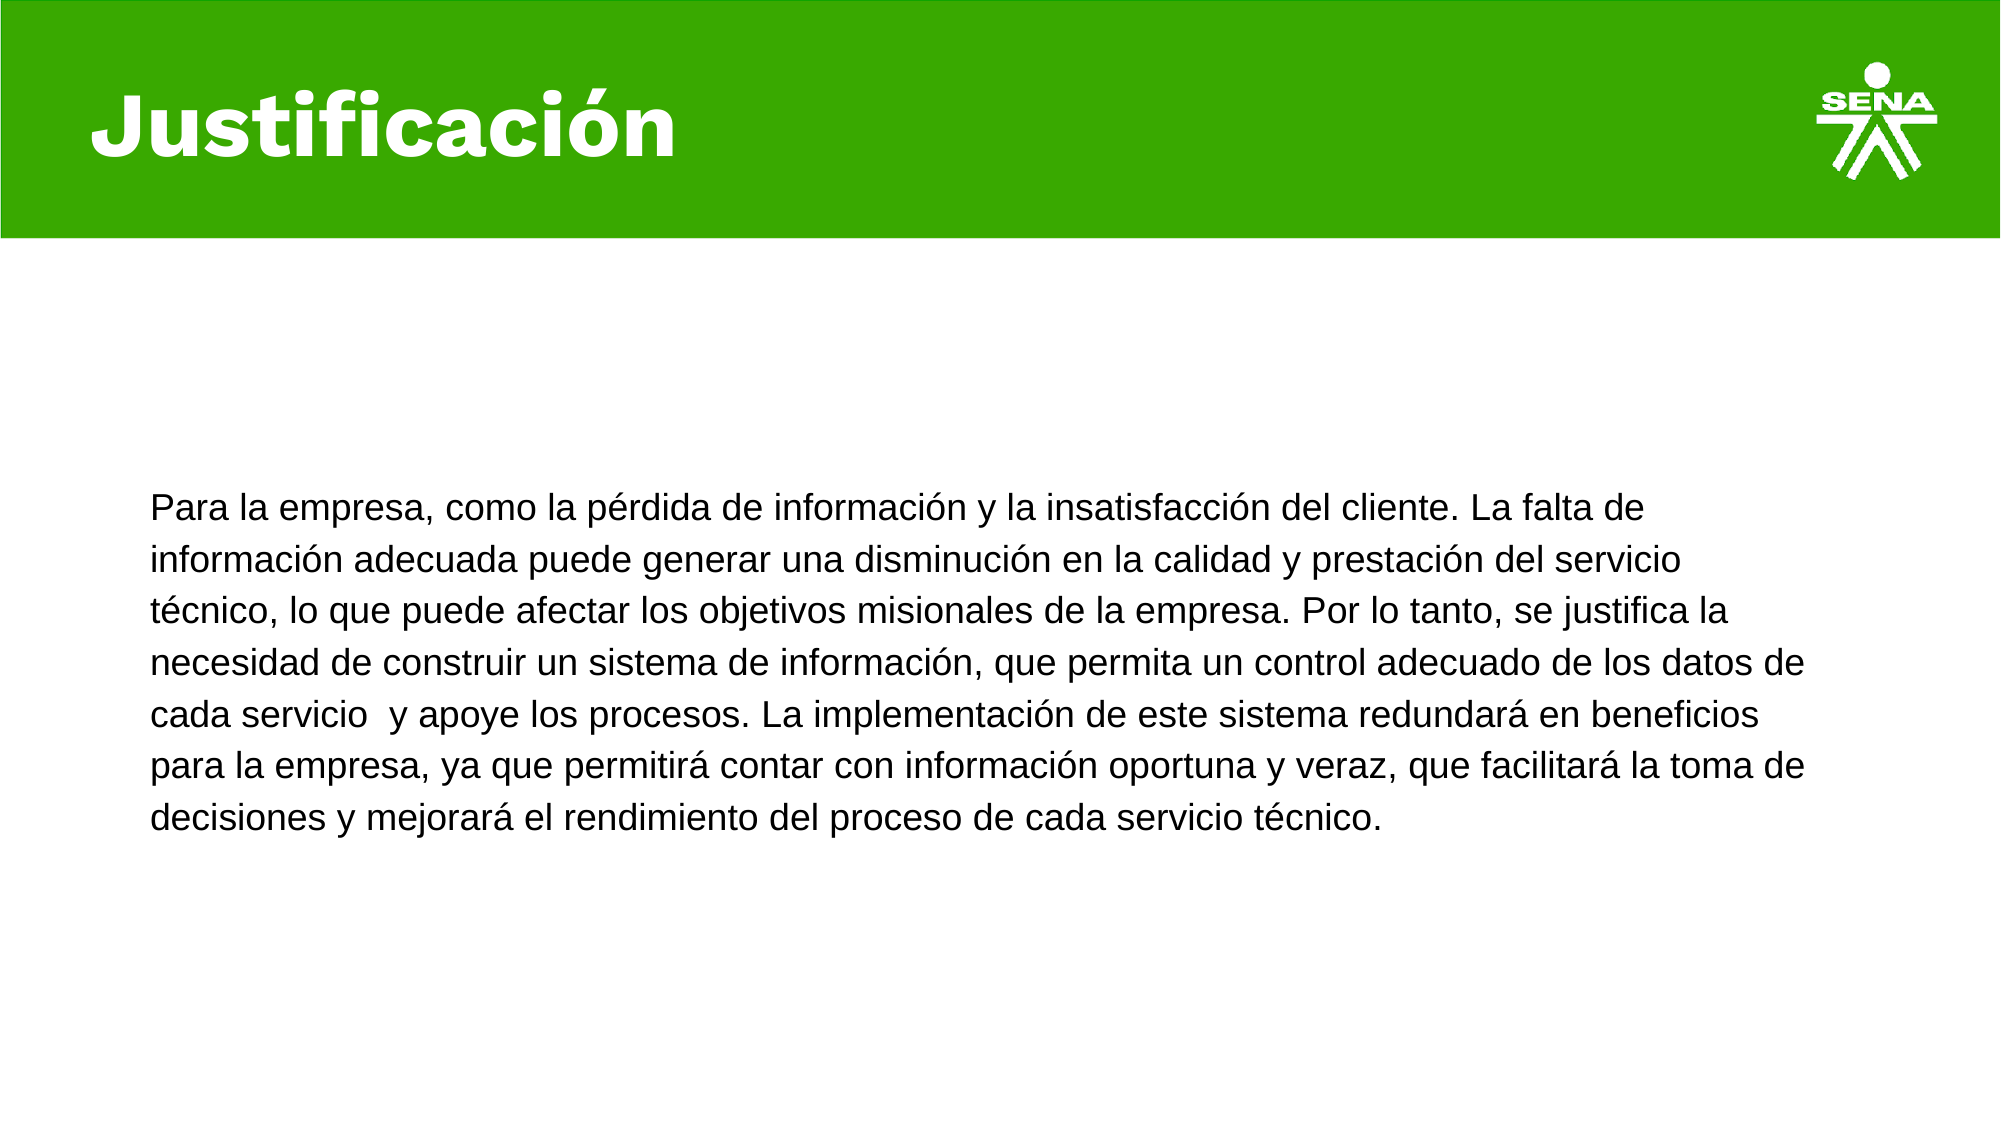

# Justificación

Para la empresa, como la pérdida de información y la insatisfacción del cliente. La falta de información adecuada puede generar una disminución en la calidad y prestación del servicio técnico, lo que puede afectar los objetivos misionales de la empresa. Por lo tanto, se justifica la necesidad de construir un sistema de información, que permita un control adecuado de los datos de cada servicio  y apoye los procesos. La implementación de este sistema redundará en beneficios para la empresa, ya que permitirá contar con información oportuna y veraz, que facilitará la toma de decisiones y mejorará el rendimiento del proceso de cada servicio técnico.